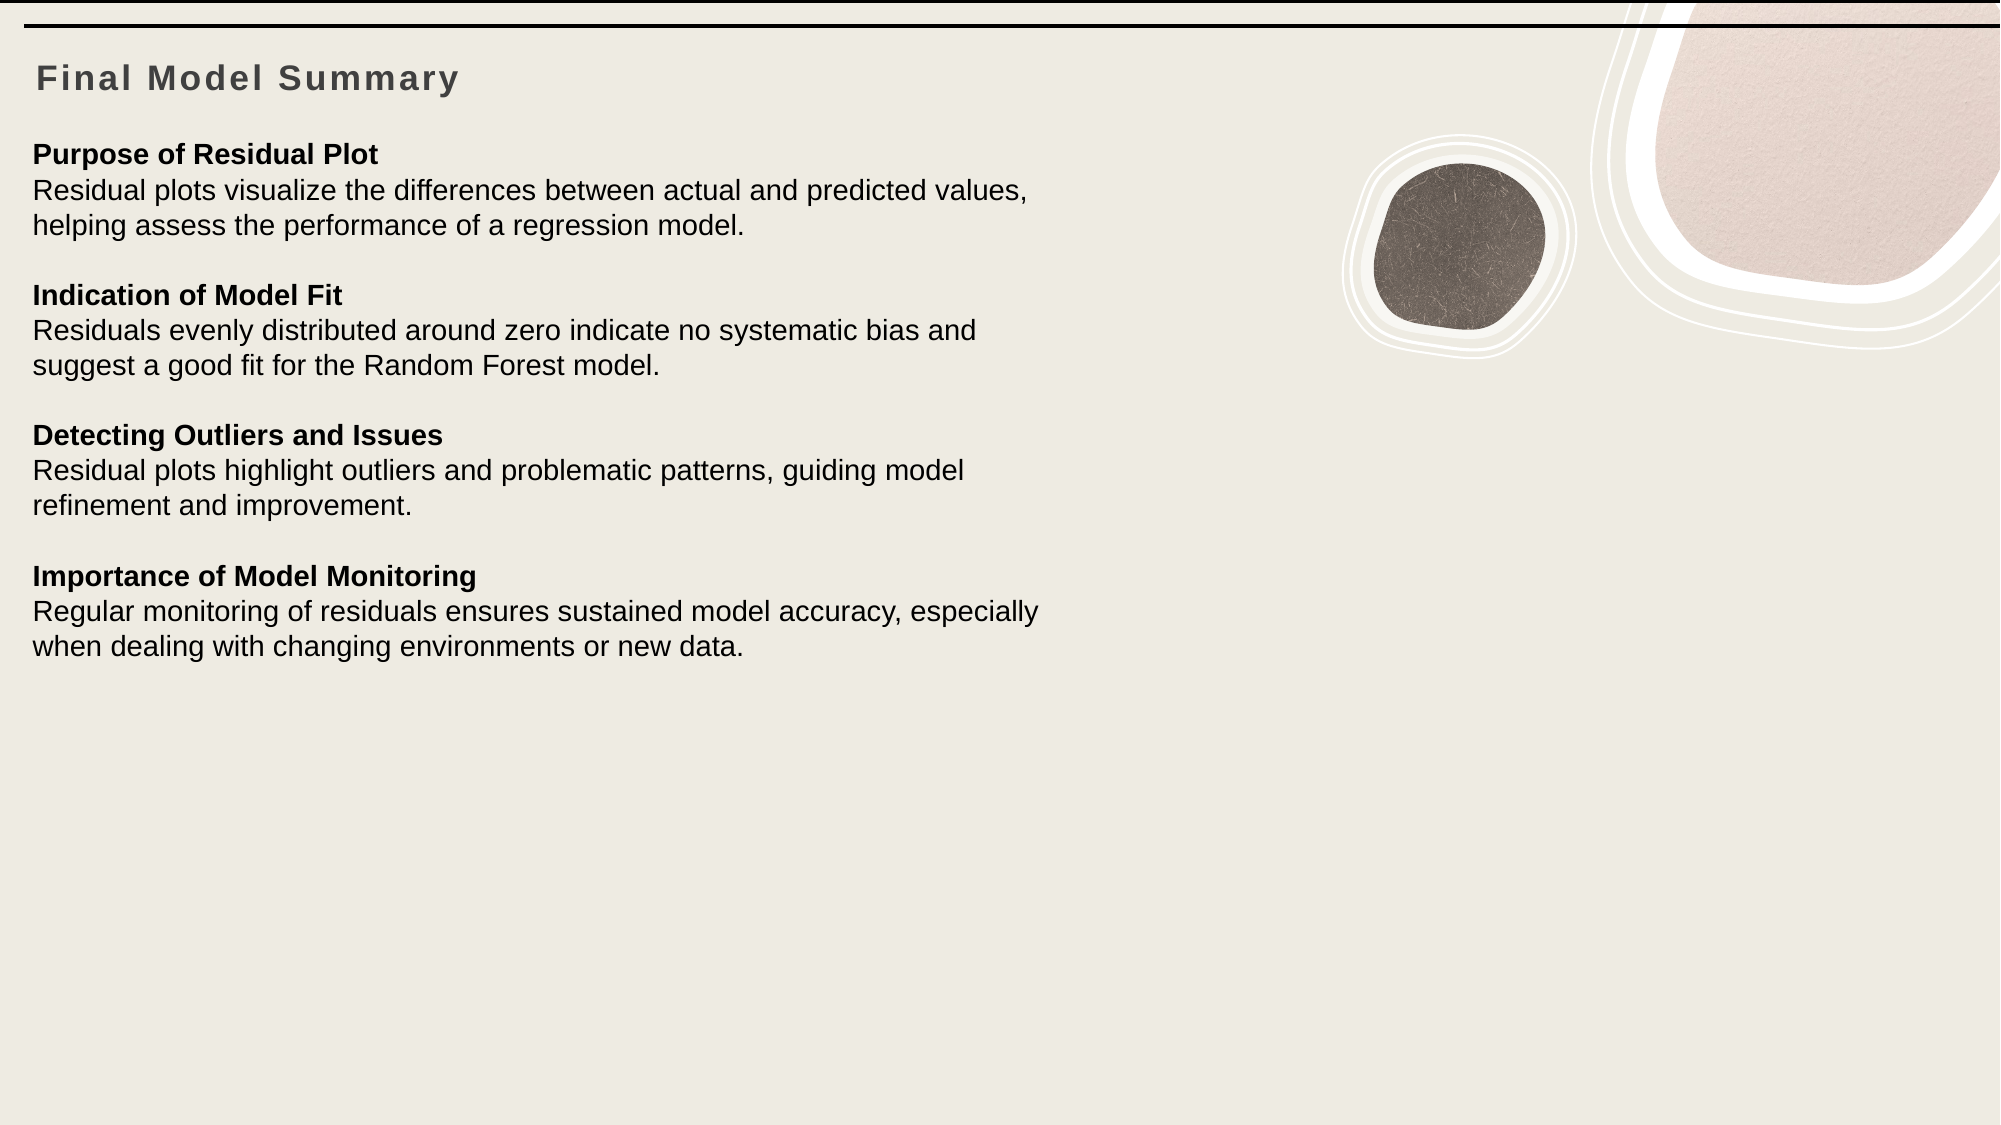

Final Model Summary
Purpose of Residual Plot
Residual plots visualize the differences between actual and predicted values, helping assess the performance of a regression model.

Indication of Model Fit
Residuals evenly distributed around zero indicate no systematic bias and suggest a good fit for the Random Forest model.

Detecting Outliers and Issues
Residual plots highlight outliers and problematic patterns, guiding model refinement and improvement.

Importance of Model Monitoring
Regular monitoring of residuals ensures sustained model accuracy, especially when dealing with changing environments or new data.